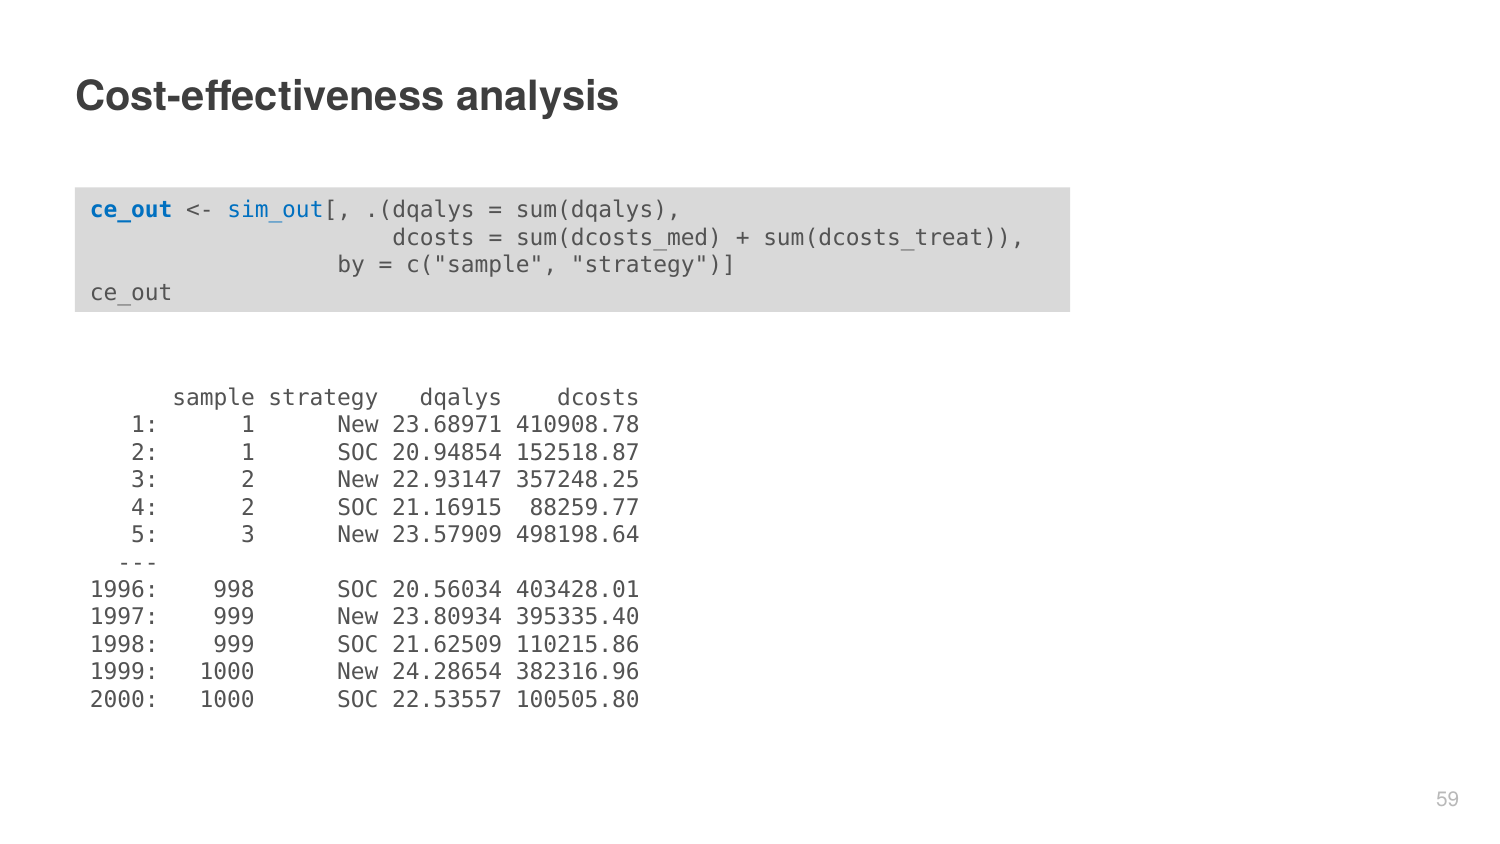

# Cost-effectiveness analysis
ce_out <- sim_out[, .(dqalys = sum(dqalys),
                      dcosts = sum(dcosts_med) + sum(dcosts_treat)),
                  by = c("sample", "strategy")]
ce_out
      sample strategy   dqalys    dcosts
   1:      1      New 23.68971 410908.78
   2:      1      SOC 20.94854 152518.87
   3:      2      New 22.93147 357248.25
   4:      2      SOC 21.16915  88259.77
   5:      3      New 23.57909 498198.64
  ---
1996:    998      SOC 20.56034 403428.01
1997:    999      New 23.80934 395335.40
1998:    999      SOC 21.62509 110215.86
1999:   1000      New 24.28654 382316.96
2000:   1000      SOC 22.53557 100505.80
59